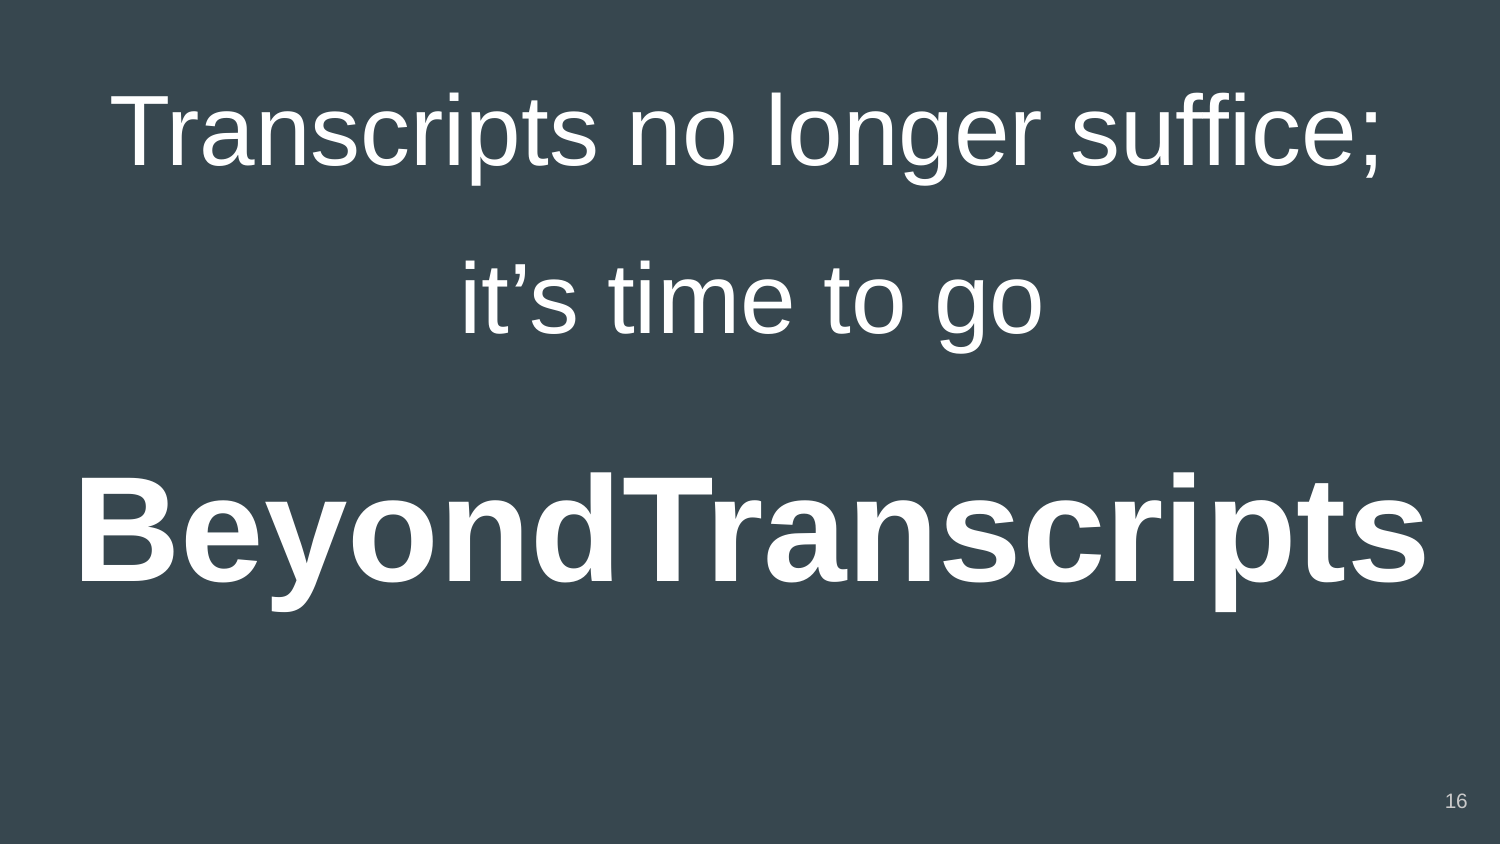

# Transcripts no longer suffice;
it’s time to go
BeyondTranscripts
16